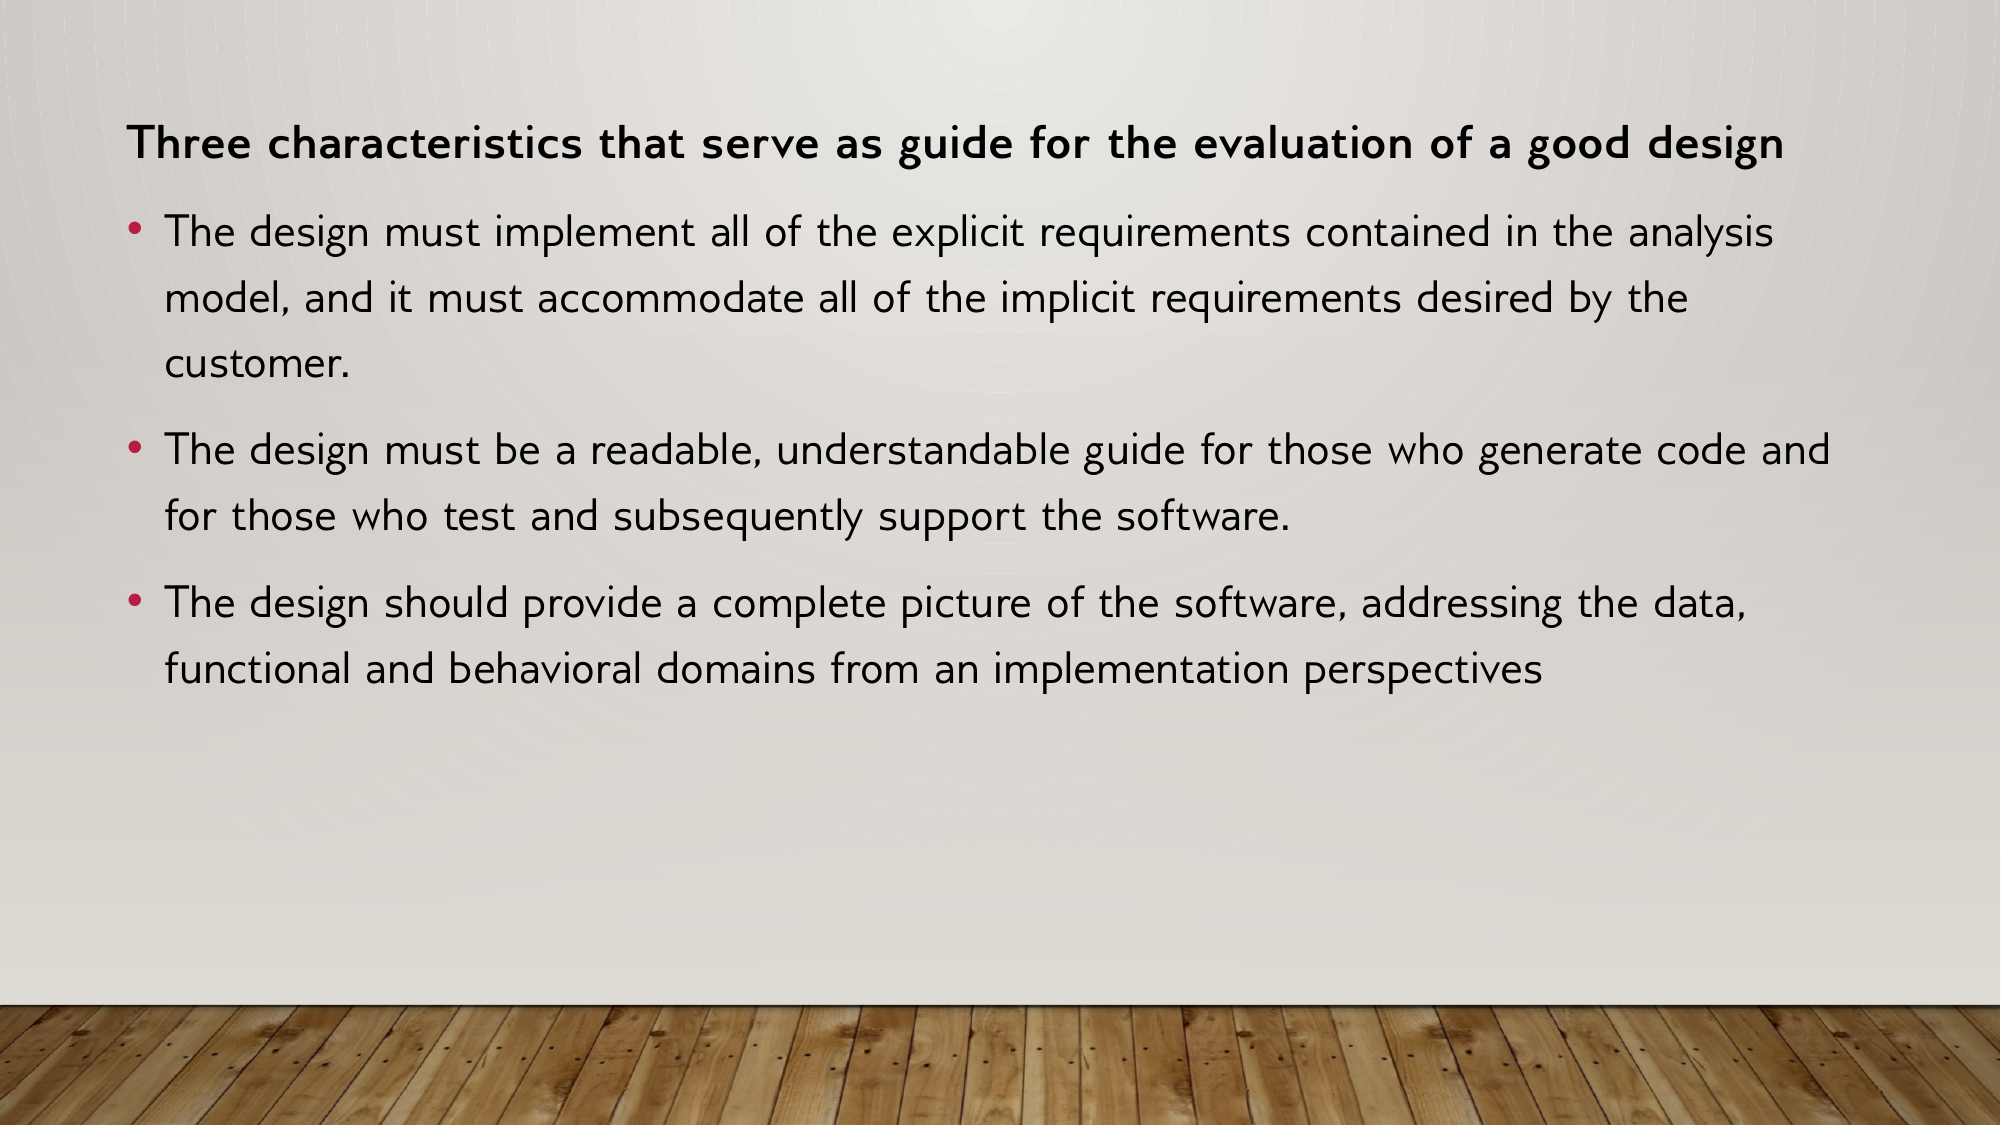

Three characteristics that serve as guide for the evaluation of a good design
The design must implement all of the explicit requirements contained in the analysis model, and it must accommodate all of the implicit requirements desired by the customer.
The design must be a readable, understandable guide for those who generate code and for those who test and subsequently support the software.
The design should provide a complete picture of the software, addressing the data, functional and behavioral domains from an implementation perspectives